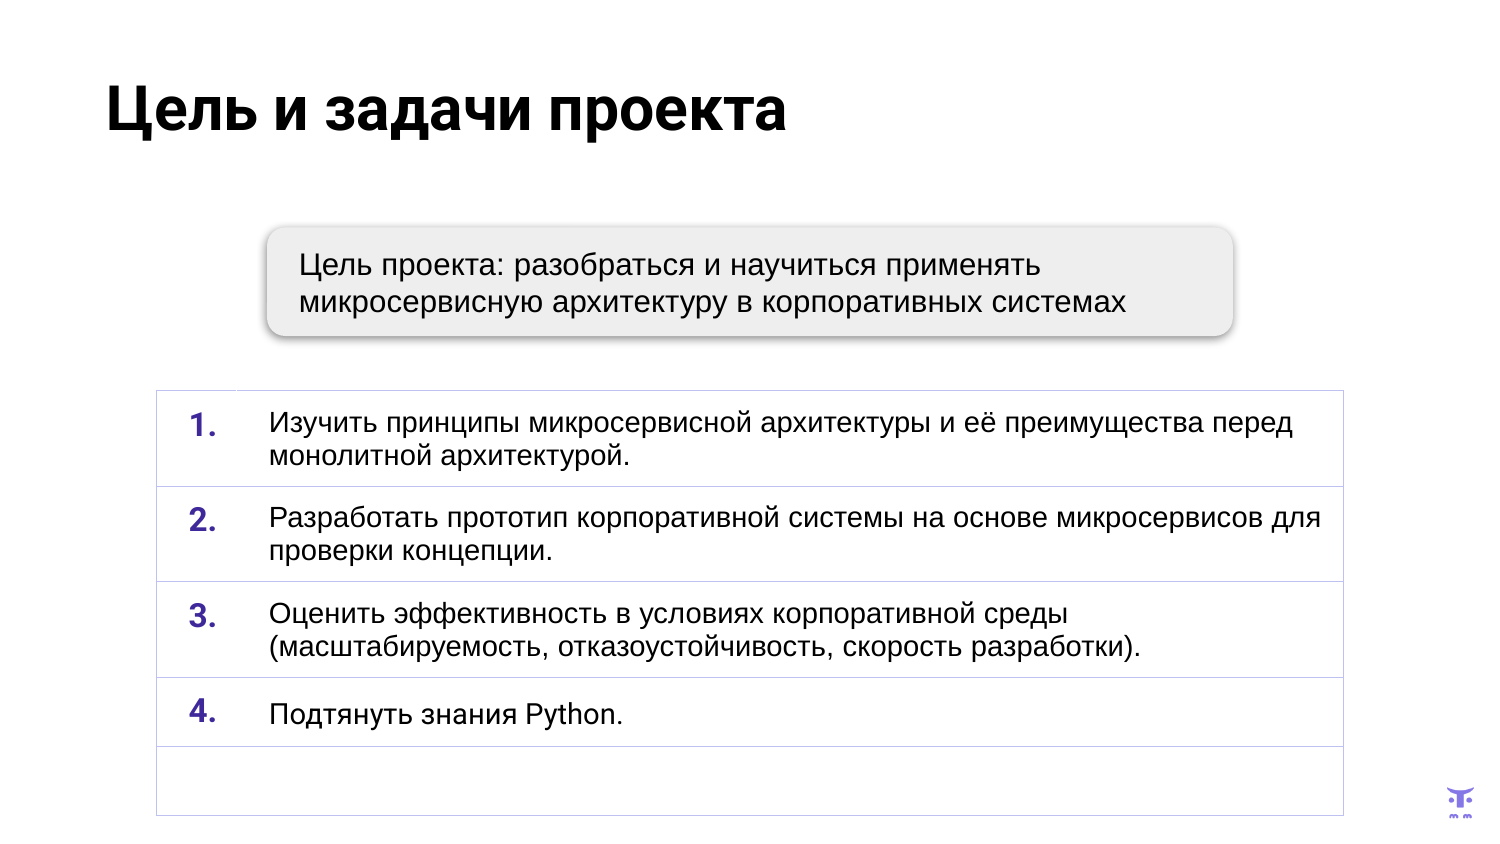

Цель и задачи проекта
Цель проекта: разобраться и научиться применять микросервисную архитектуру в корпоративных системах
| 1. | Изучить принципы микросервисной архитектуры и её преимущества перед монолитной архитектурой. |
| --- | --- |
| 2. | Разработать прототип корпоративной системы на основе микросервисов для проверки концепции. |
| 3. | Оценить эффективность в условиях корпоративной среды (масштабируемость, отказоустойчивость, скорость разработки). |
| 4. | Подтянуть знания Python. |
|  |  |